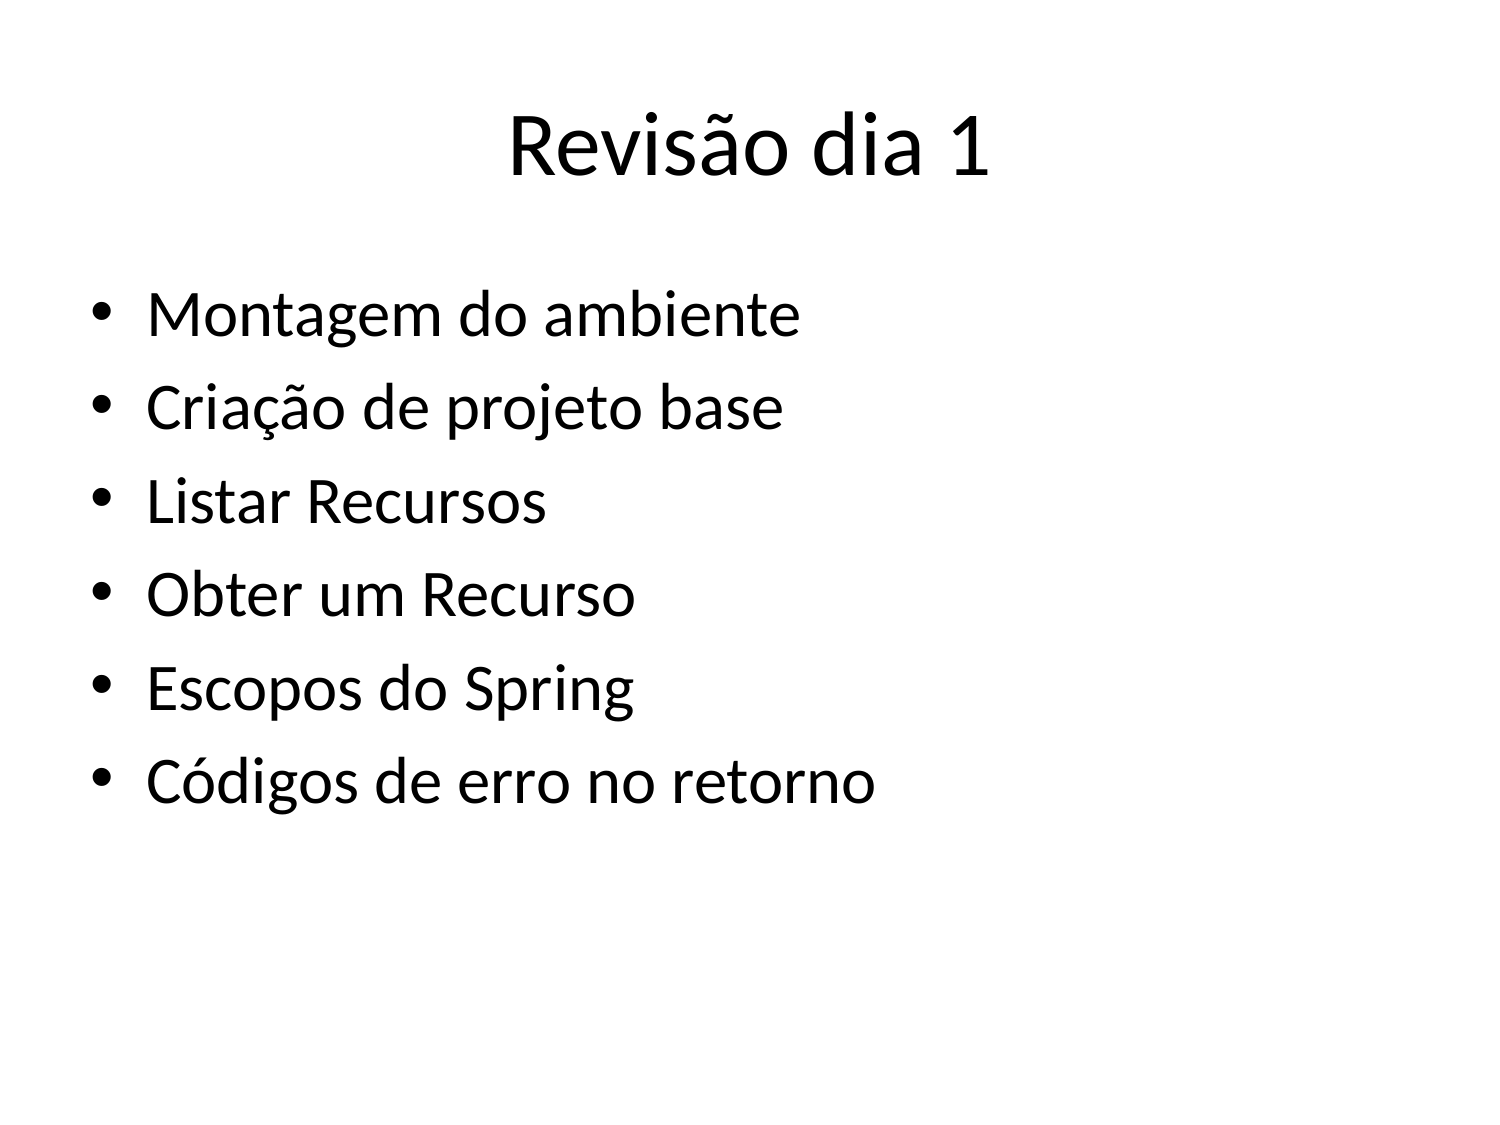

# Revisão dia 1
Montagem do ambiente
Criação de projeto base
Listar Recursos
Obter um Recurso
Escopos do Spring
Códigos de erro no retorno